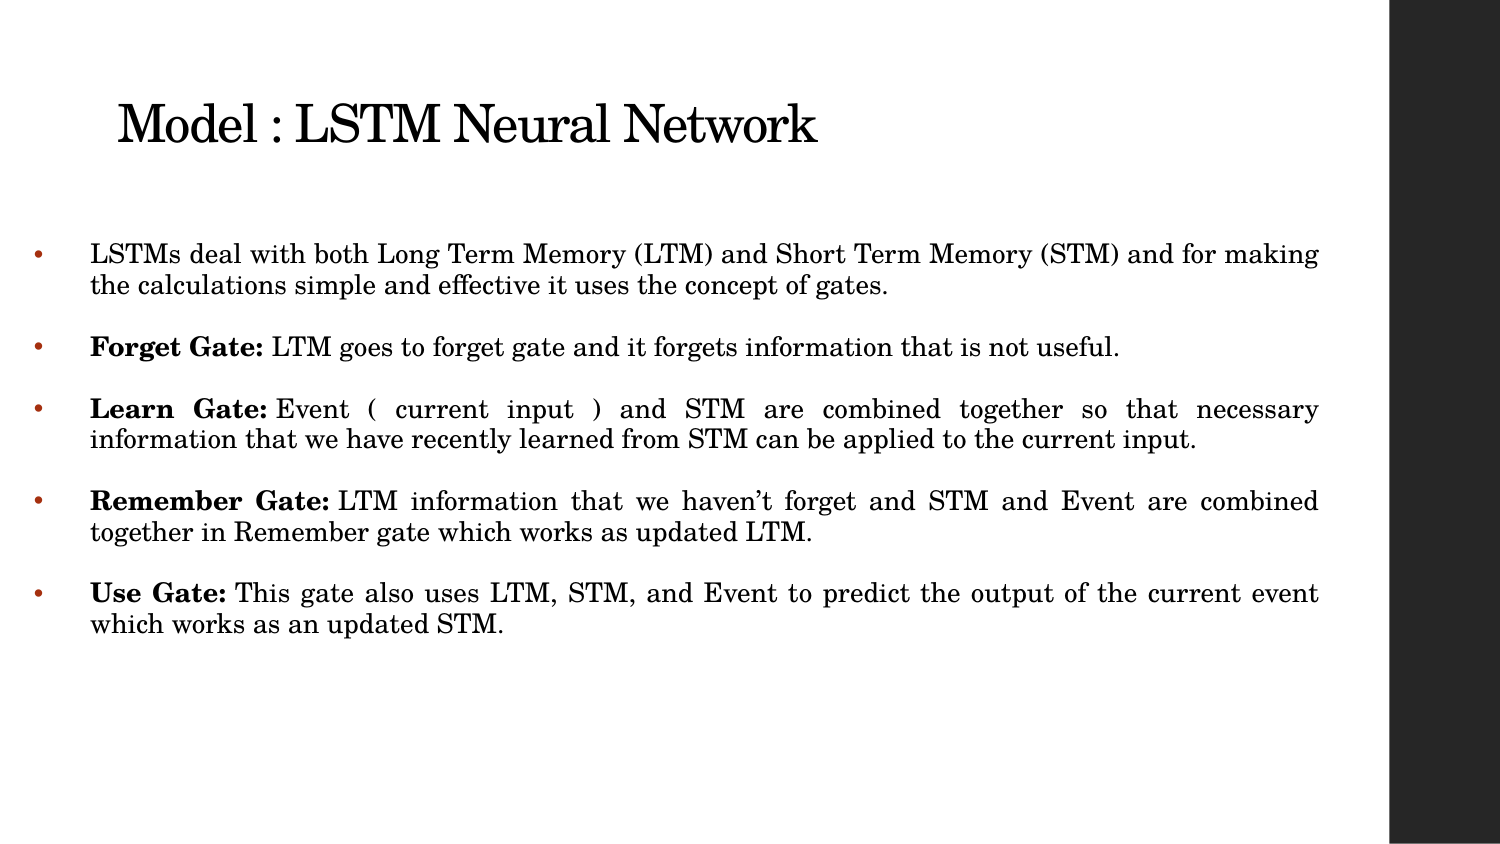

# Model : LSTM Neural Network
LSTMs deal with both Long Term Memory (LTM) and Short Term Memory (STM) and for making the calculations simple and effective it uses the concept of gates.

Forget Gate: LTM goes to forget gate and it forgets information that is not useful.

Learn Gate: Event ( current input ) and STM are combined together so that necessary information that we have recently learned from STM can be applied to the current input.

Remember Gate: LTM information that we haven’t forget and STM and Event are combined together in Remember gate which works as updated LTM.

Use Gate: This gate also uses LTM, STM, and Event to predict the output of the current event which works as an updated STM.